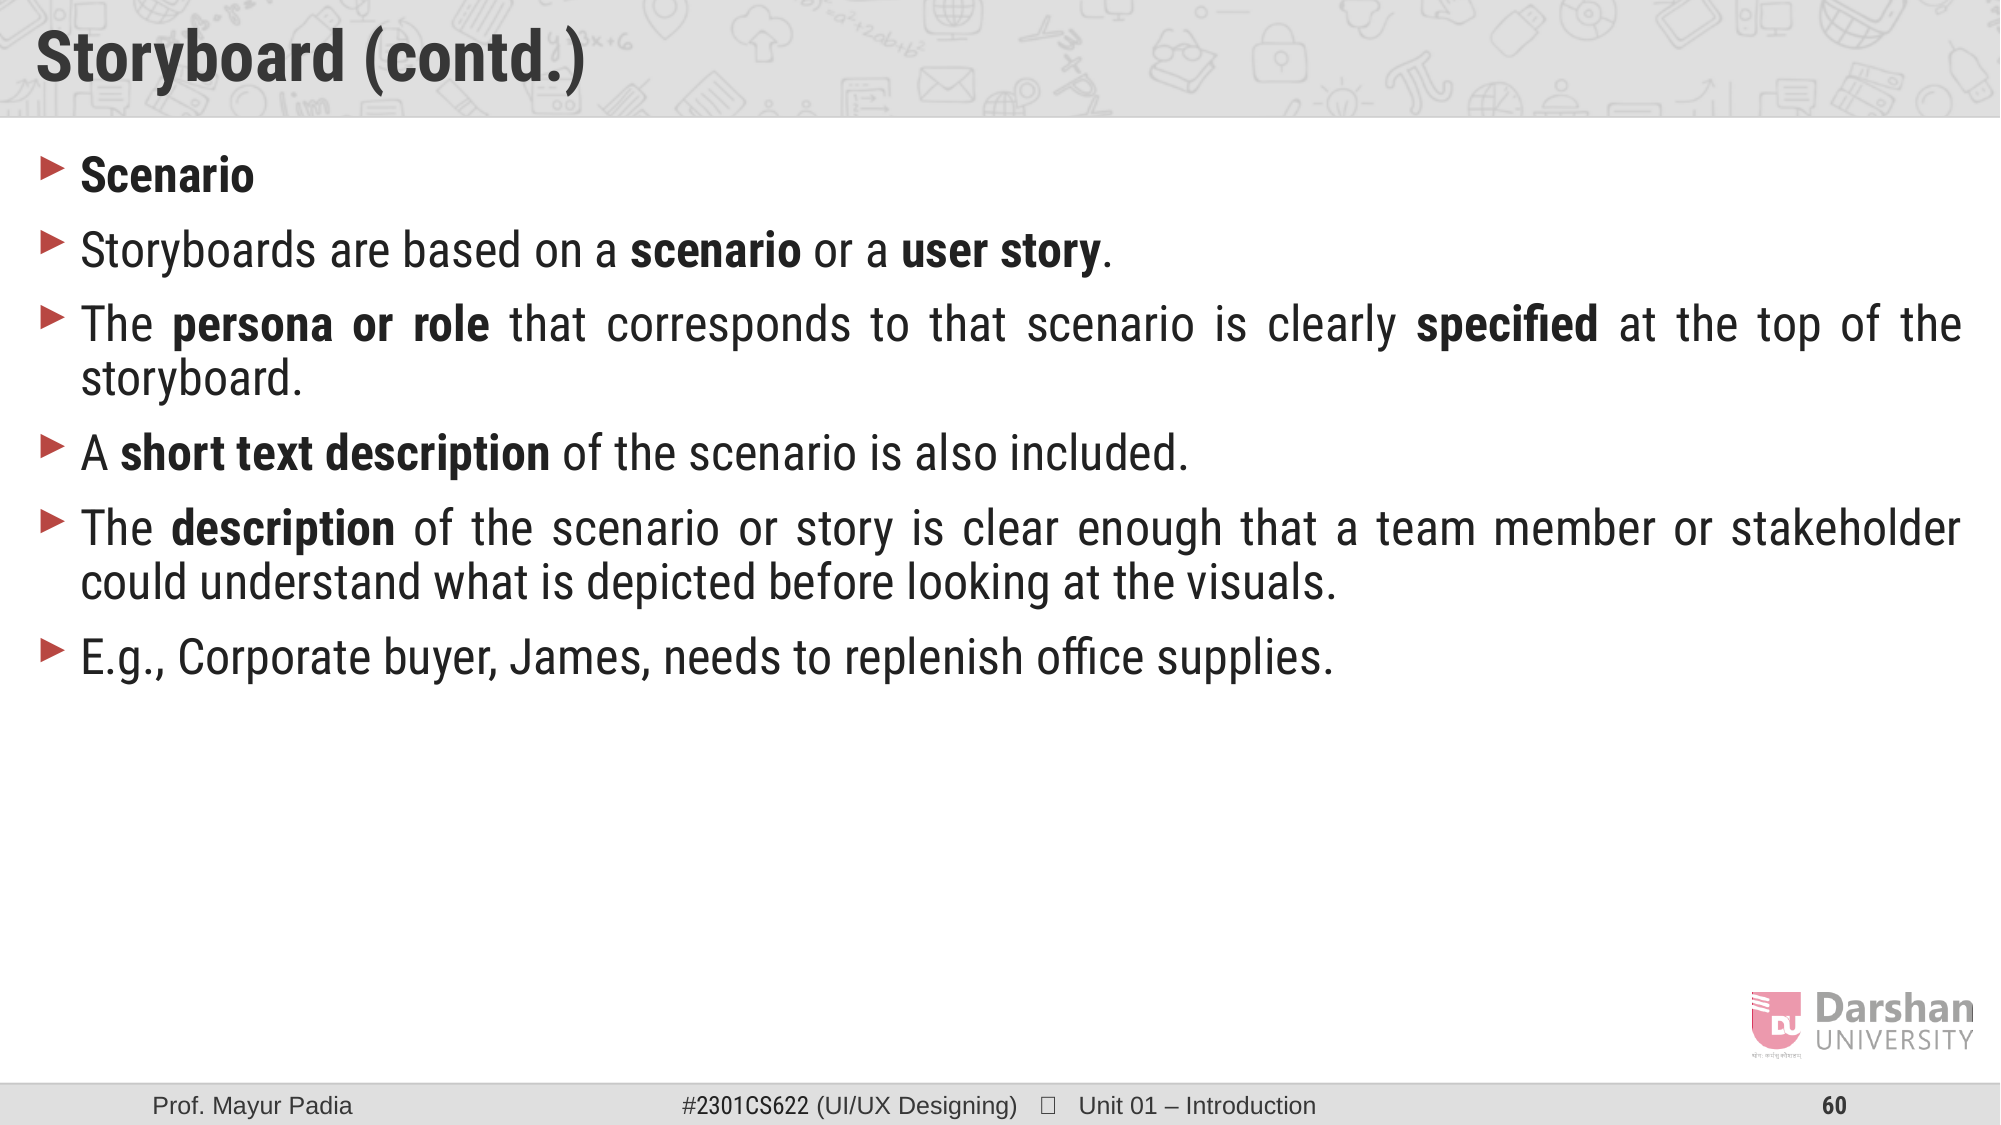

# Storyboard (contd.)
Scenario
Storyboards are based on a scenario or a user story.
The persona or role that corresponds to that scenario is clearly specified at the top of the storyboard.
A short text description of the scenario is also included.
The description of the scenario or story is clear enough that a team member or stakeholder could understand what is depicted before looking at the visuals.
E.g., Corporate buyer, James, needs to replenish office supplies.